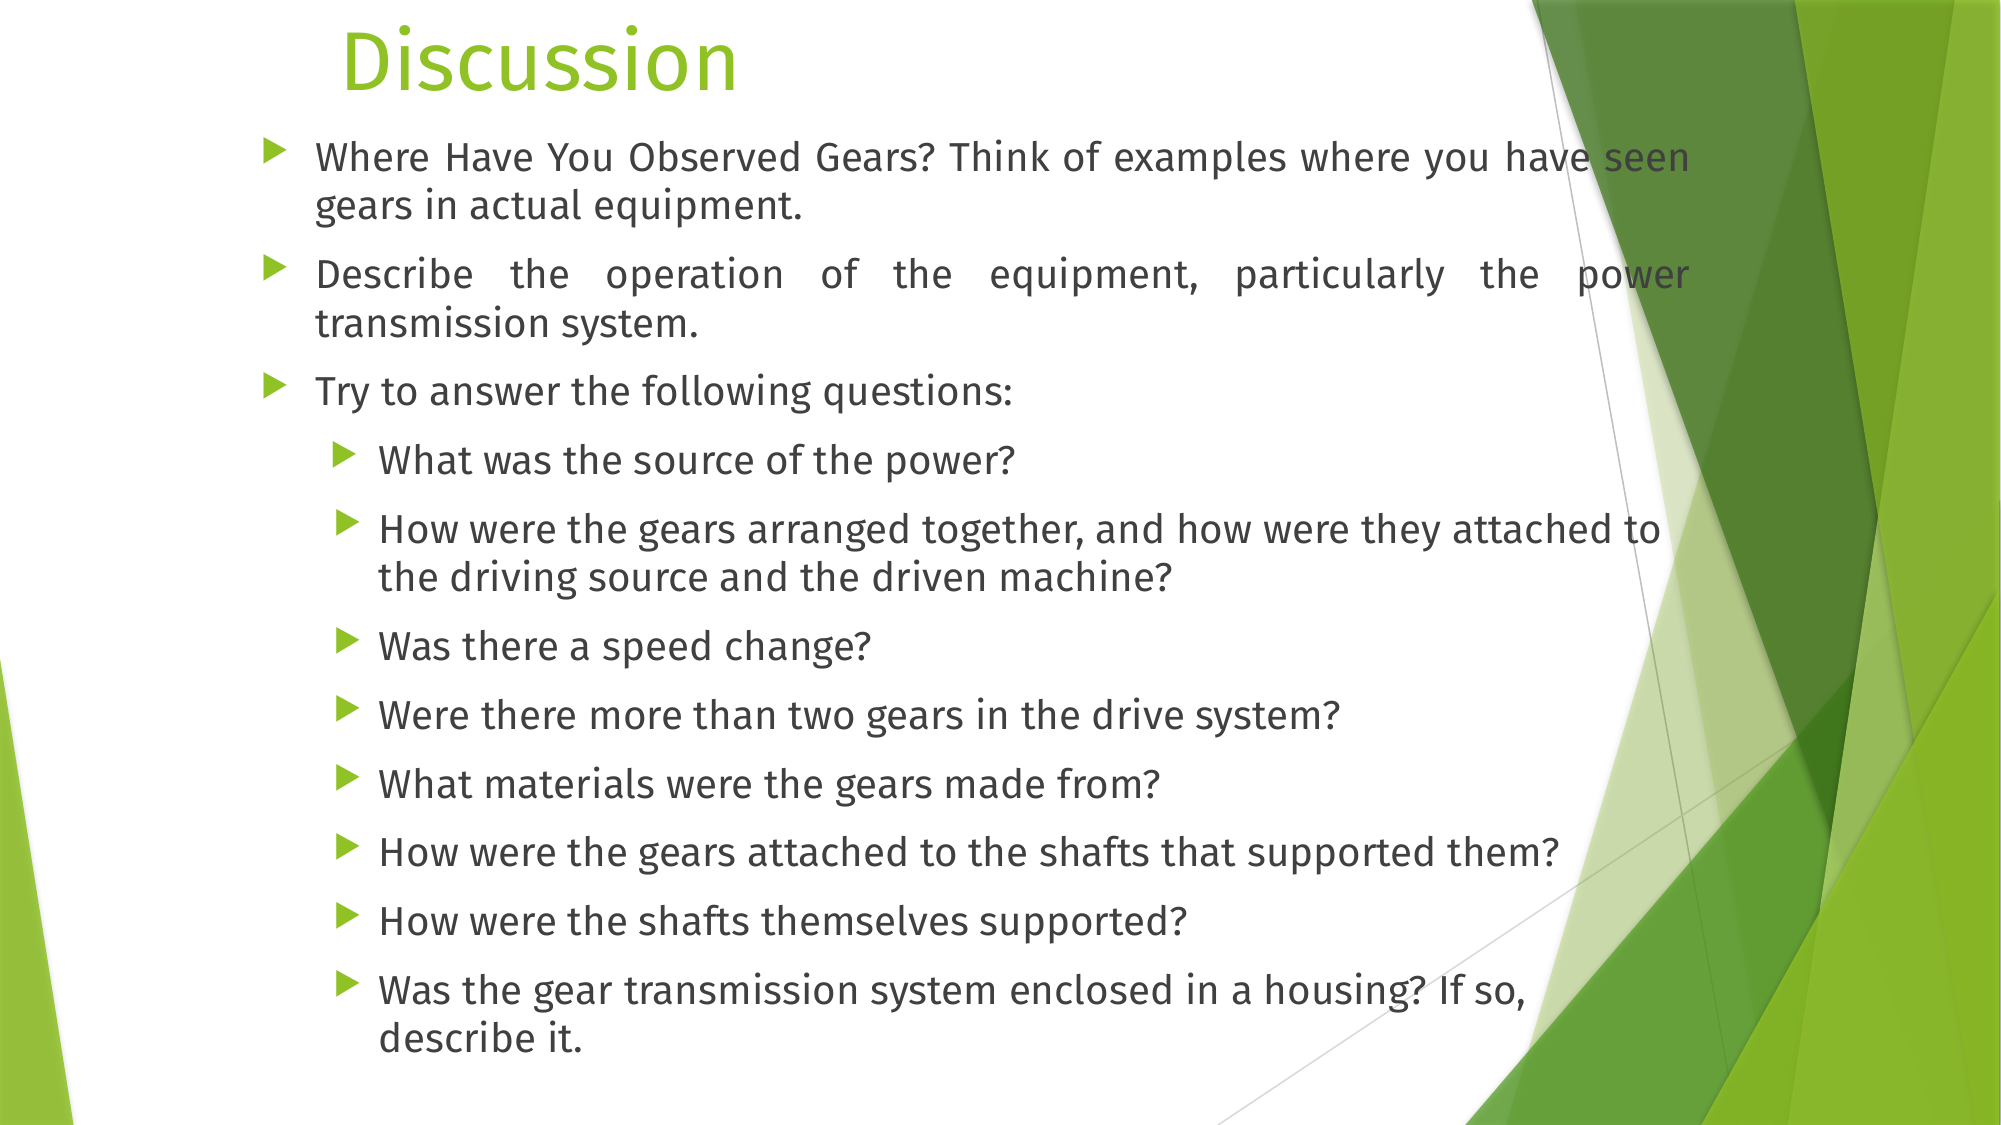

# Discussion
Where Have You Observed Gears? Think of examples where you have seen gears in actual equipment.
Describe the operation of the equipment, particularly the power transmission system.
Try to answer the following questions:
What was the source of the power?
How were the gears arranged together, and how were they attached to the driving source and the driven machine?
Was there a speed change?
Were there more than two gears in the drive system?
What materials were the gears made from?
How were the gears attached to the shafts that supported them?
How were the shafts themselves supported?
Was the gear transmission system enclosed in a housing? If so, describe it.